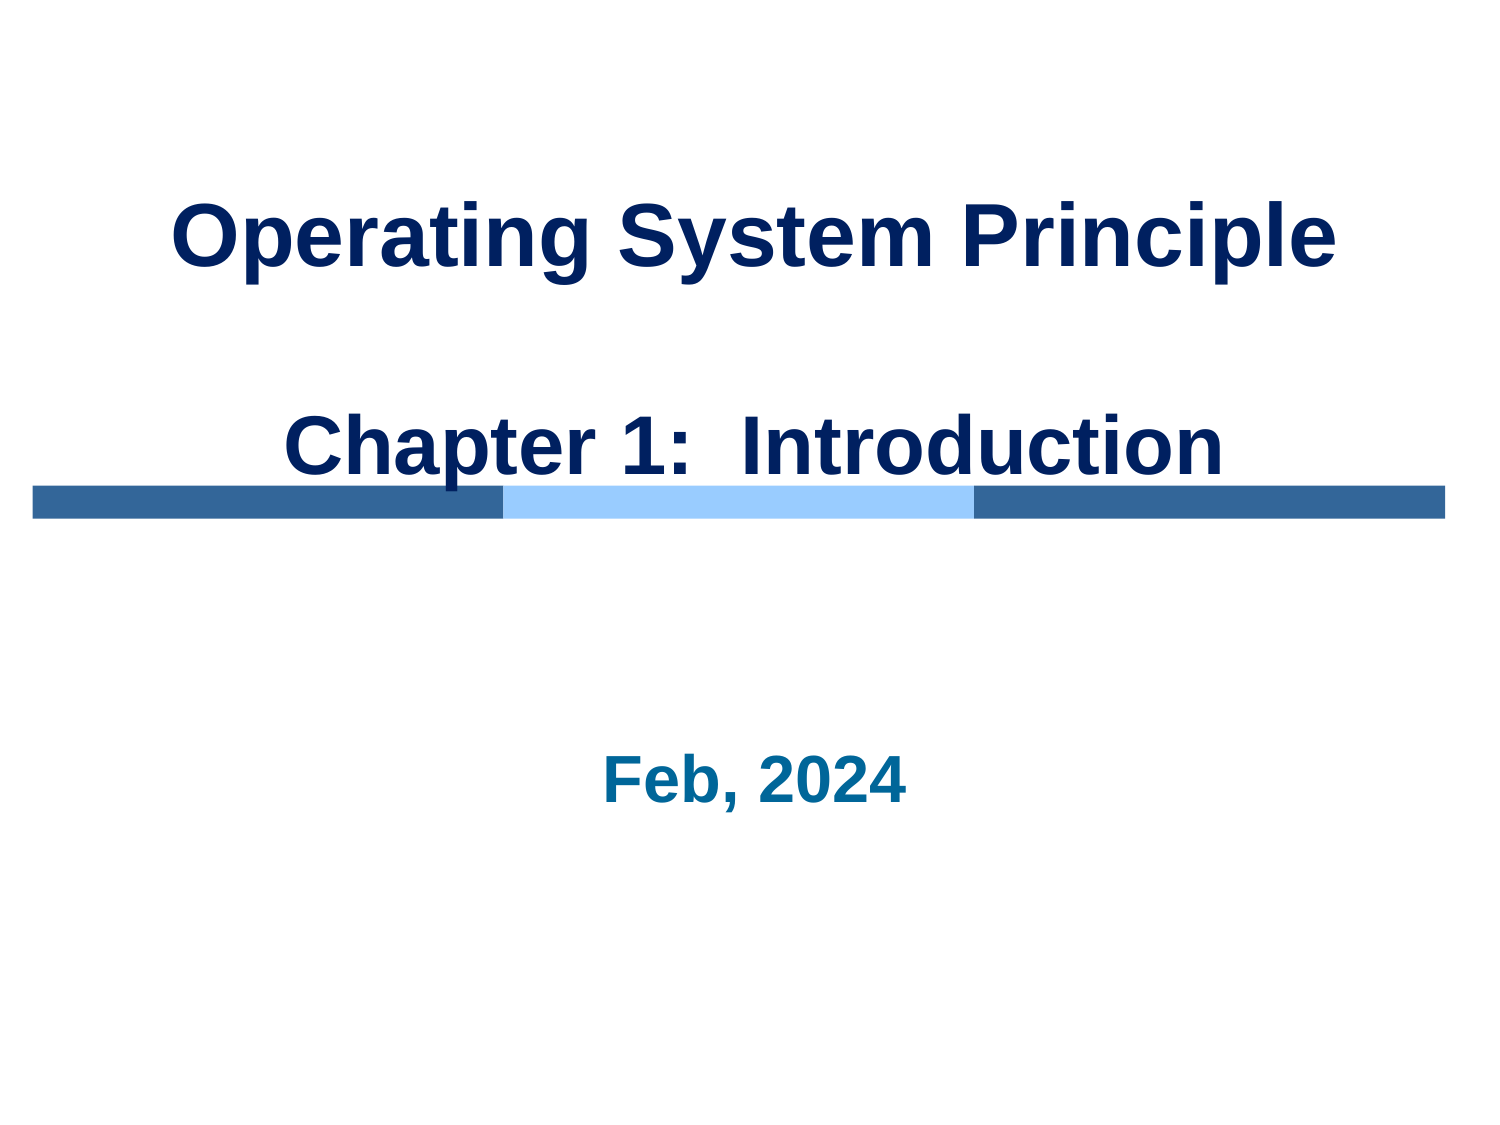

# Operating System Principle Chapter 1:  Introduction
Feb, 2024